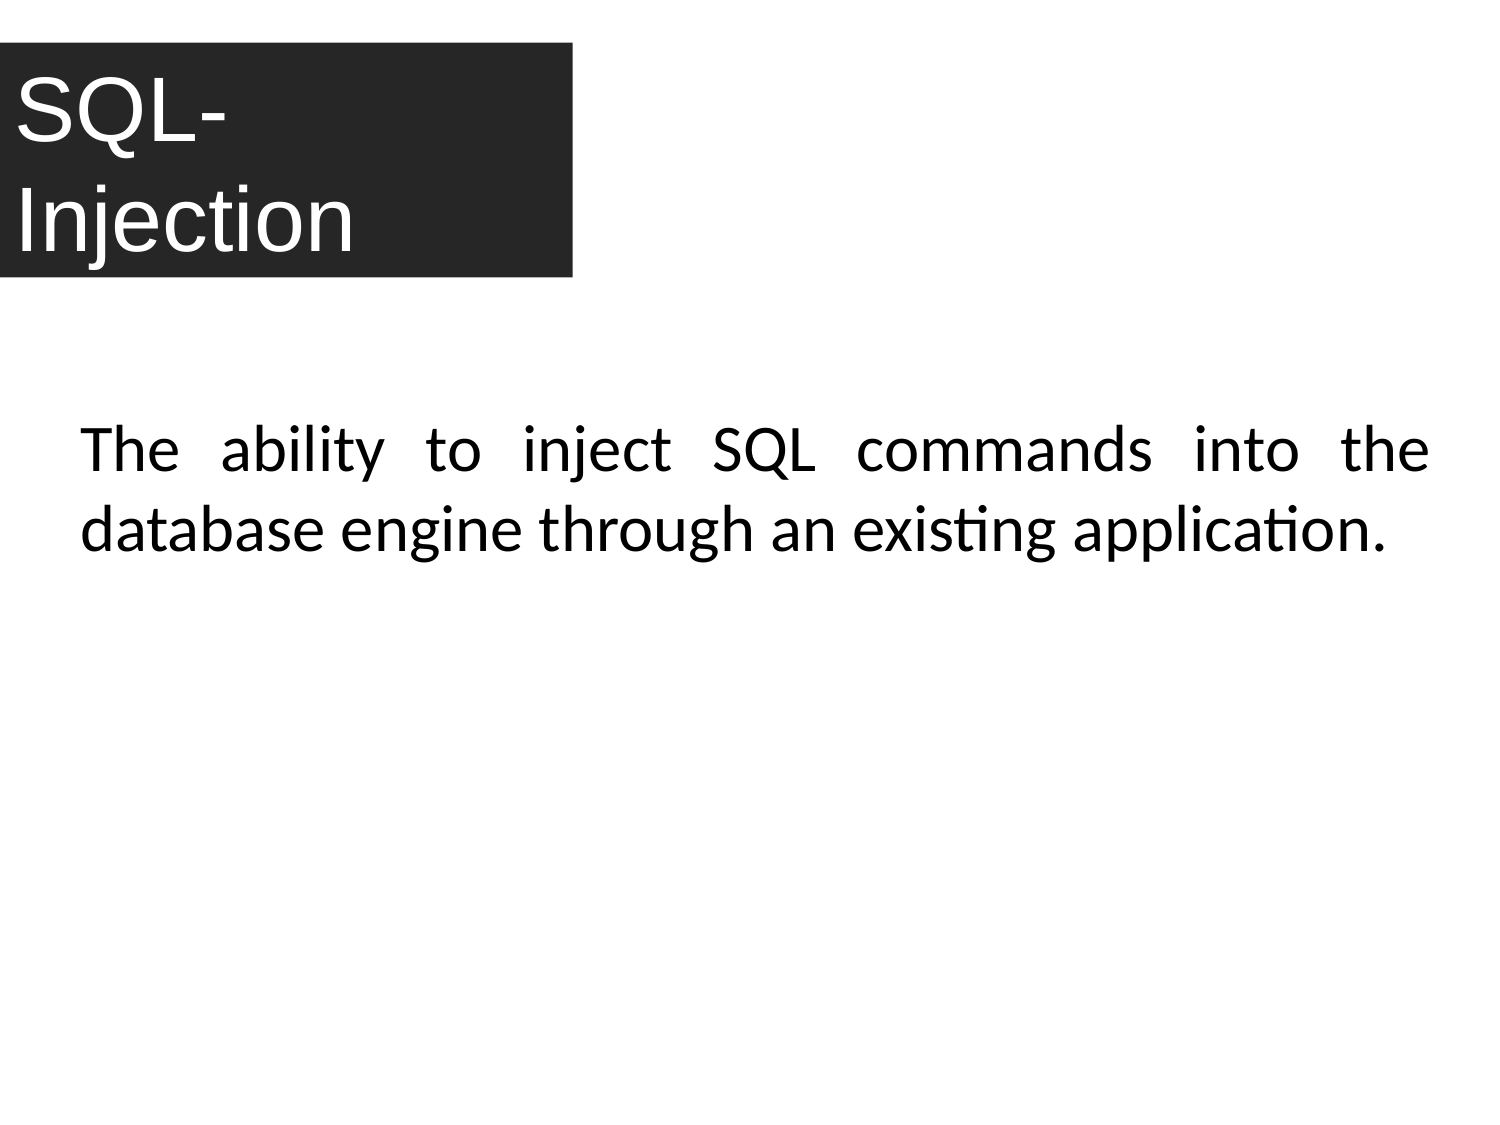

SQL-Injection
The ability to inject SQL commands into the database engine through an existing application.